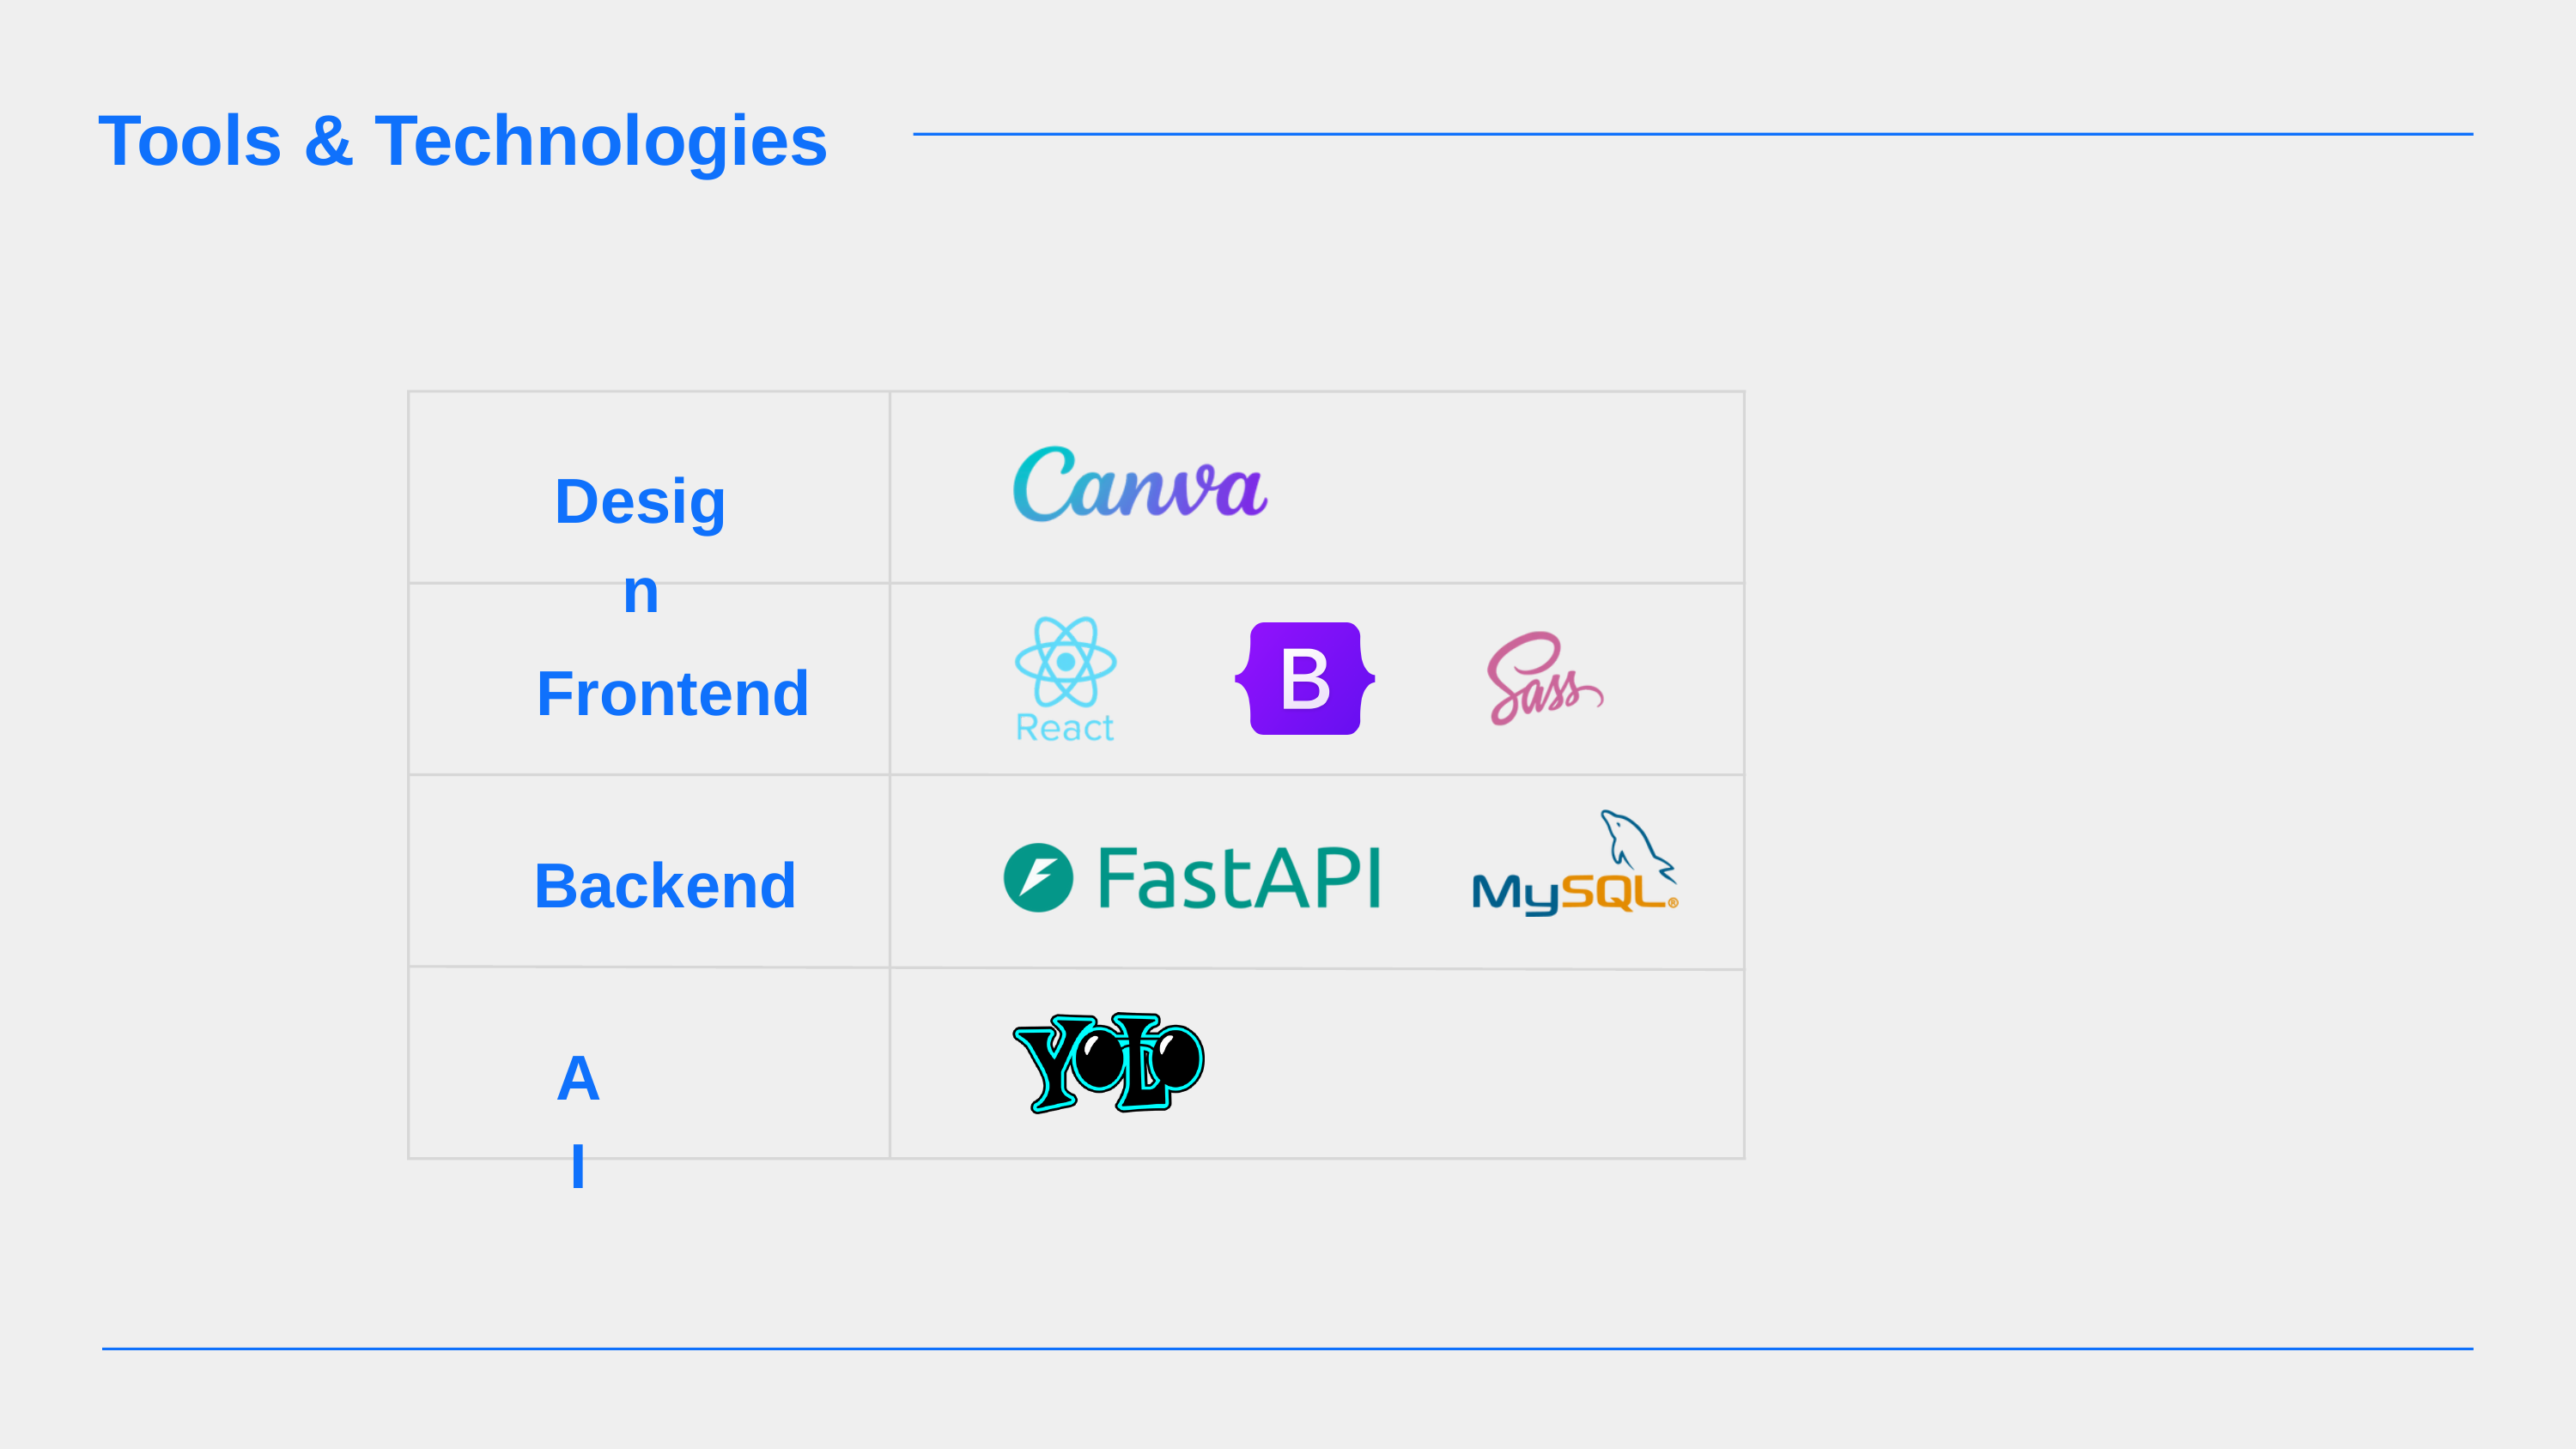

Tools & Technologies

Design

Frontend

Backend

AI